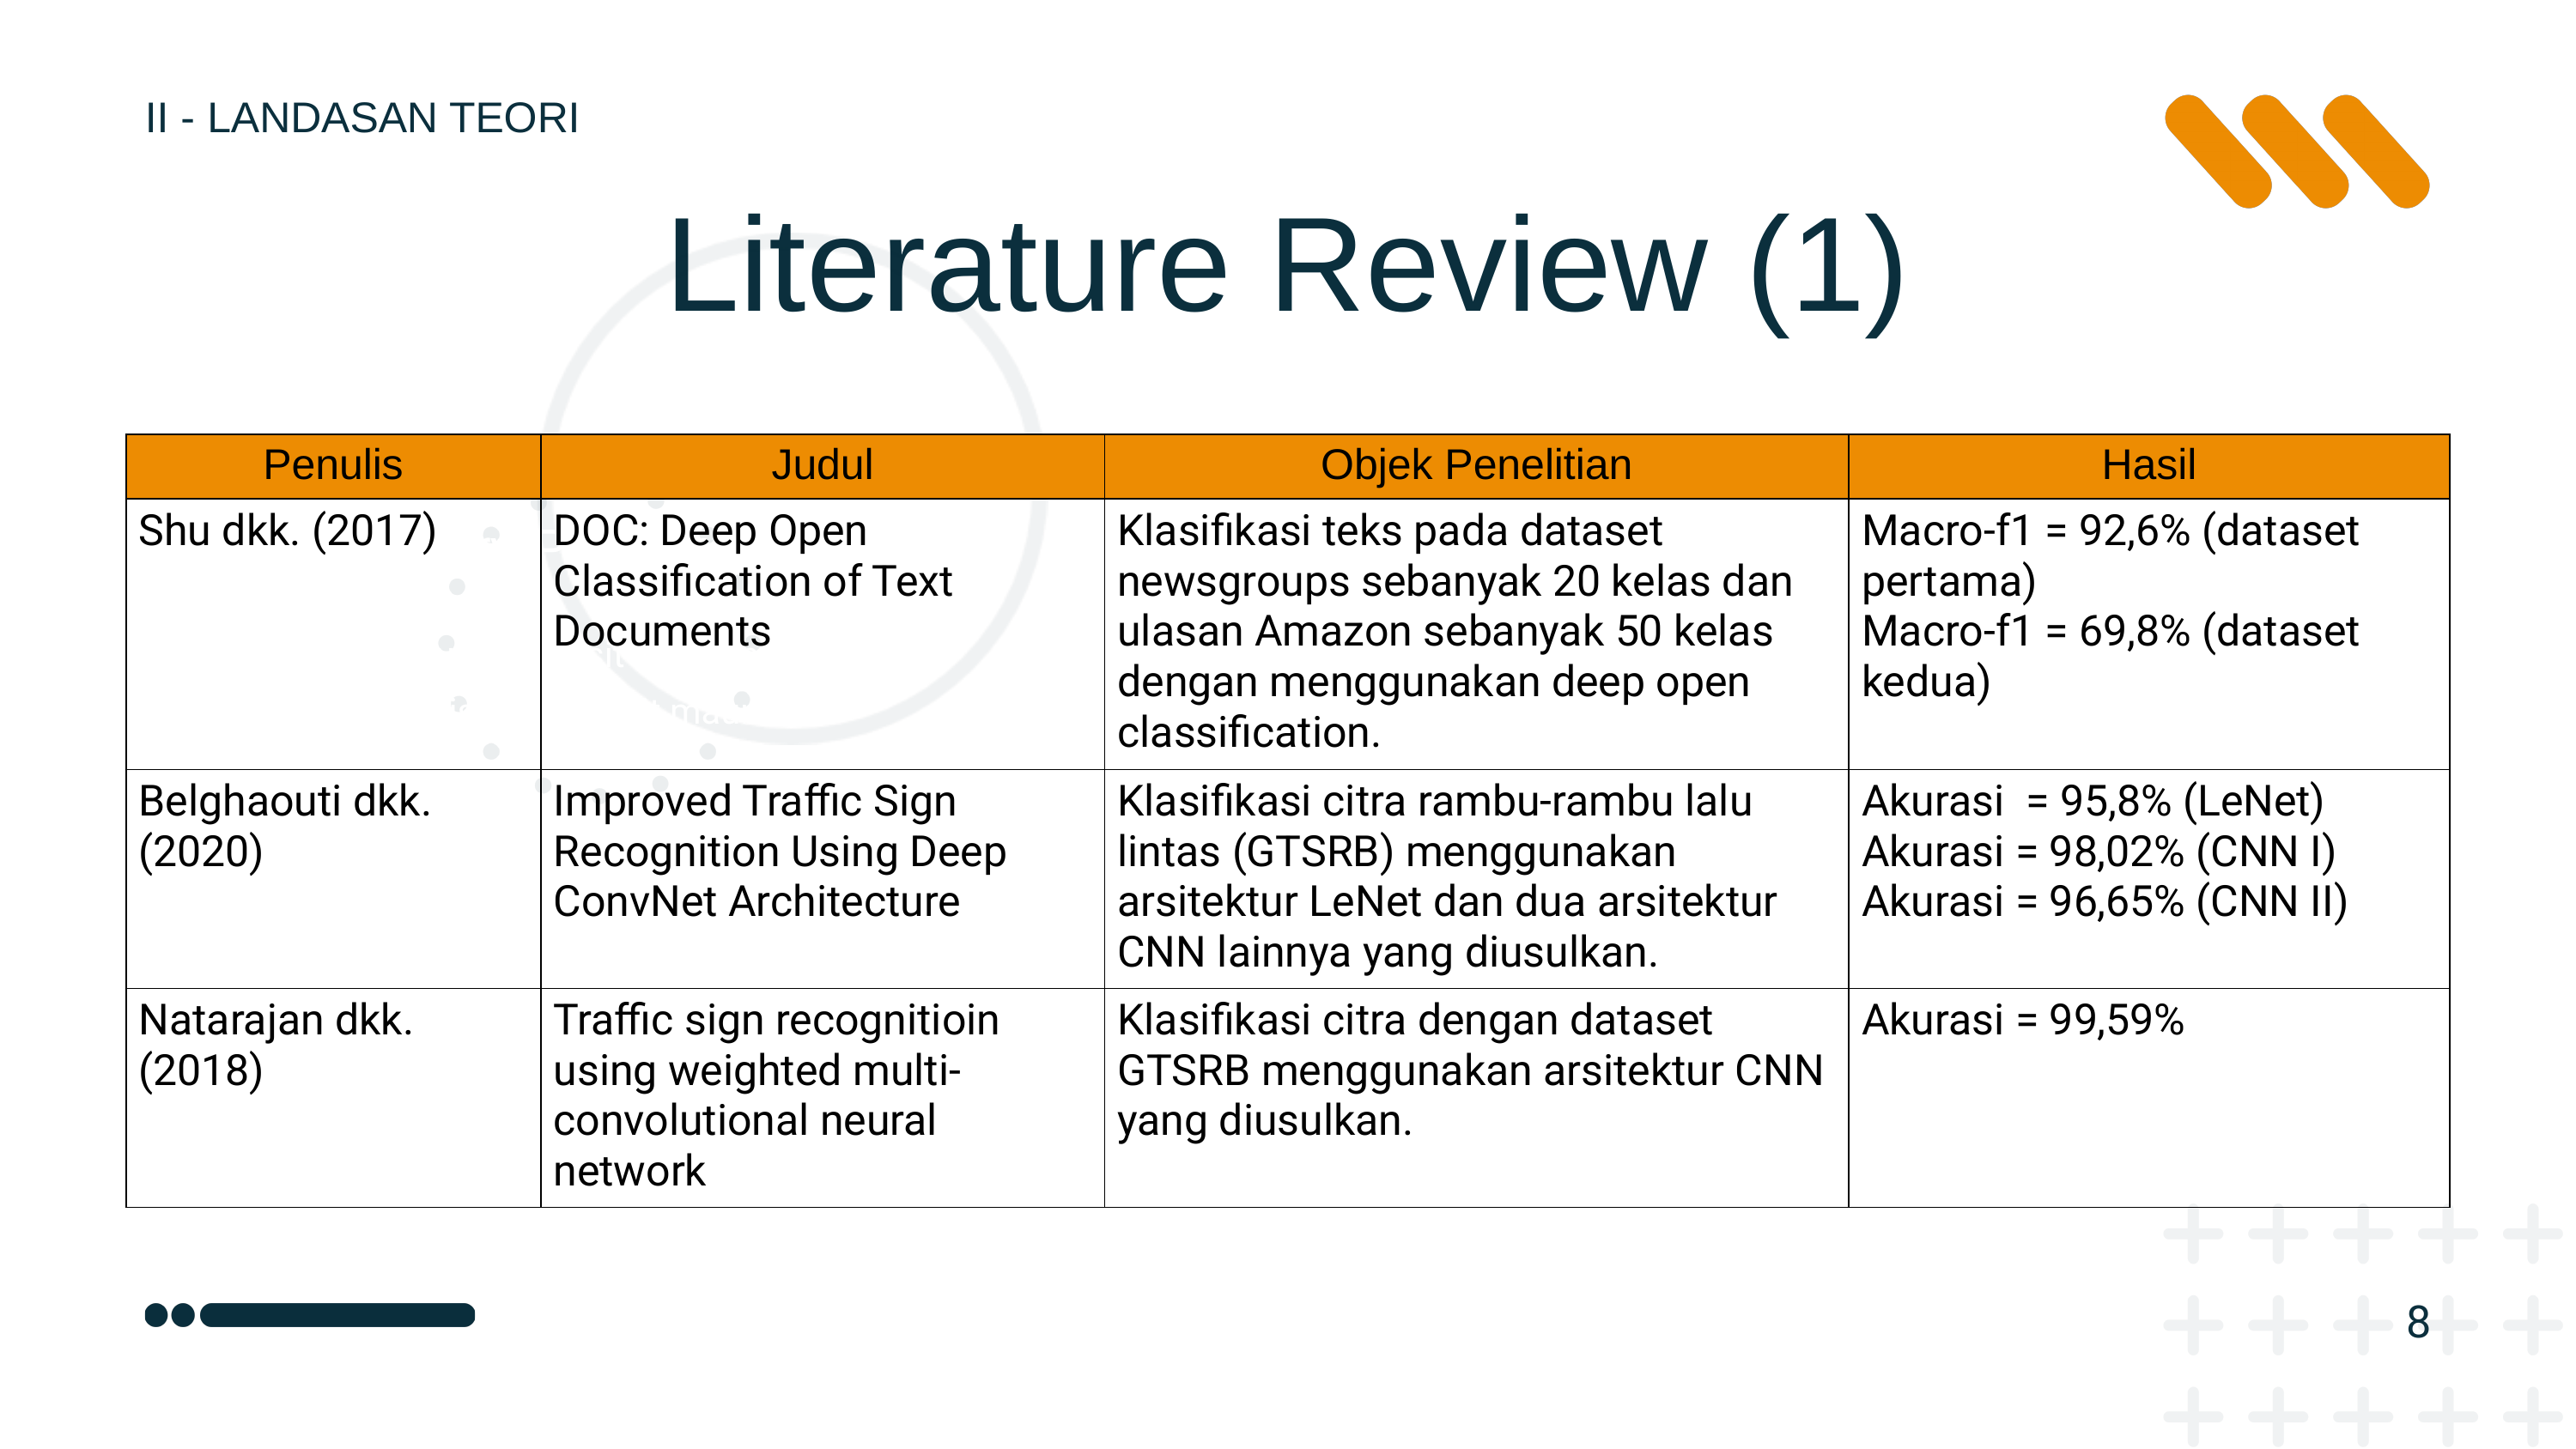

II - LANDASAN TEORI
Literature Review (1)

| Penulis | Judul | Objek Penelitian | Hasil |
| --- | --- | --- | --- |
| Shu dkk. (2017) | DOC: Deep Open Classification of Text Documents | Klasifikasi teks pada dataset newsgroups sebanyak 20 kelas dan ulasan Amazon sebanyak 50 kelas dengan menggunakan deep open classification. | Macro-f1 = 92,6% (dataset pertama) Macro-f1 = 69,8% (dataset kedua) |
| Belghaouti dkk. (2020) | Improved Traffic Sign Recognition Using Deep ConvNet Architecture | Klasifikasi citra rambu-rambu lalu lintas (GTSRB) menggunakan arsitektur LeNet dan dua arsitektur CNN lainnya yang diusulkan. | Akurasi = 95,8% (LeNet) Akurasi = 98,02% (CNN I) Akurasi = 96,65% (CNN II) |
| Natarajan dkk. (2018) | Traffic sign recognitioin using weighted multi-convolutional neural network | Klasifikasi citra dengan dataset GTSRB menggunakan arsitektur CNN yang diusulkan. | Akurasi = 99,59% |

Literary Preview 01
Lorem ipsum dolor sit amet,  elit. Quisque non elit mauris.

8